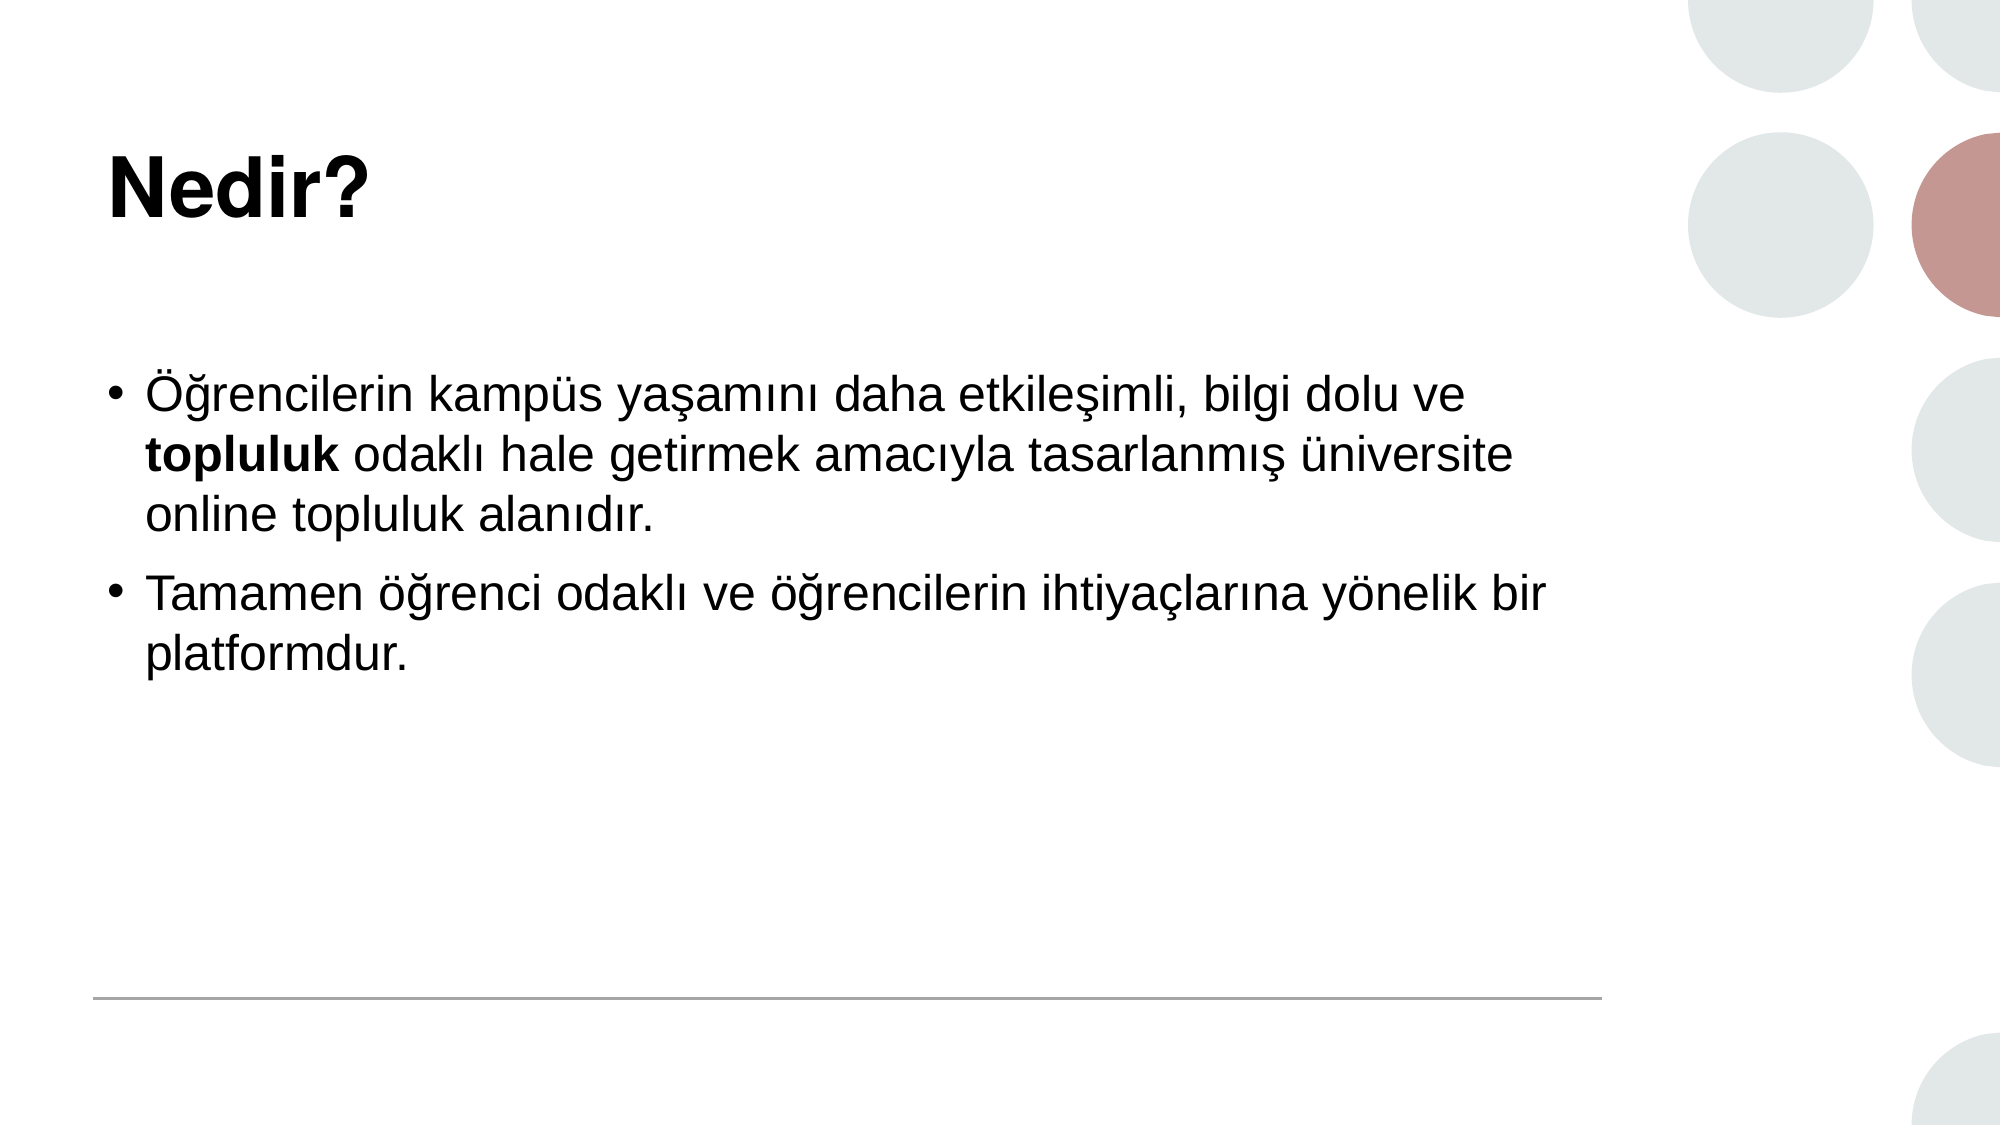

# Nedir?
Öğrencilerin kampüs yaşamını daha etkileşimli, bilgi dolu ve topluluk odaklı hale getirmek amacıyla tasarlanmış üniversite online topluluk alanıdır.
Tamamen öğrenci odaklı ve öğrencilerin ihtiyaçlarına yönelik bir platformdur.